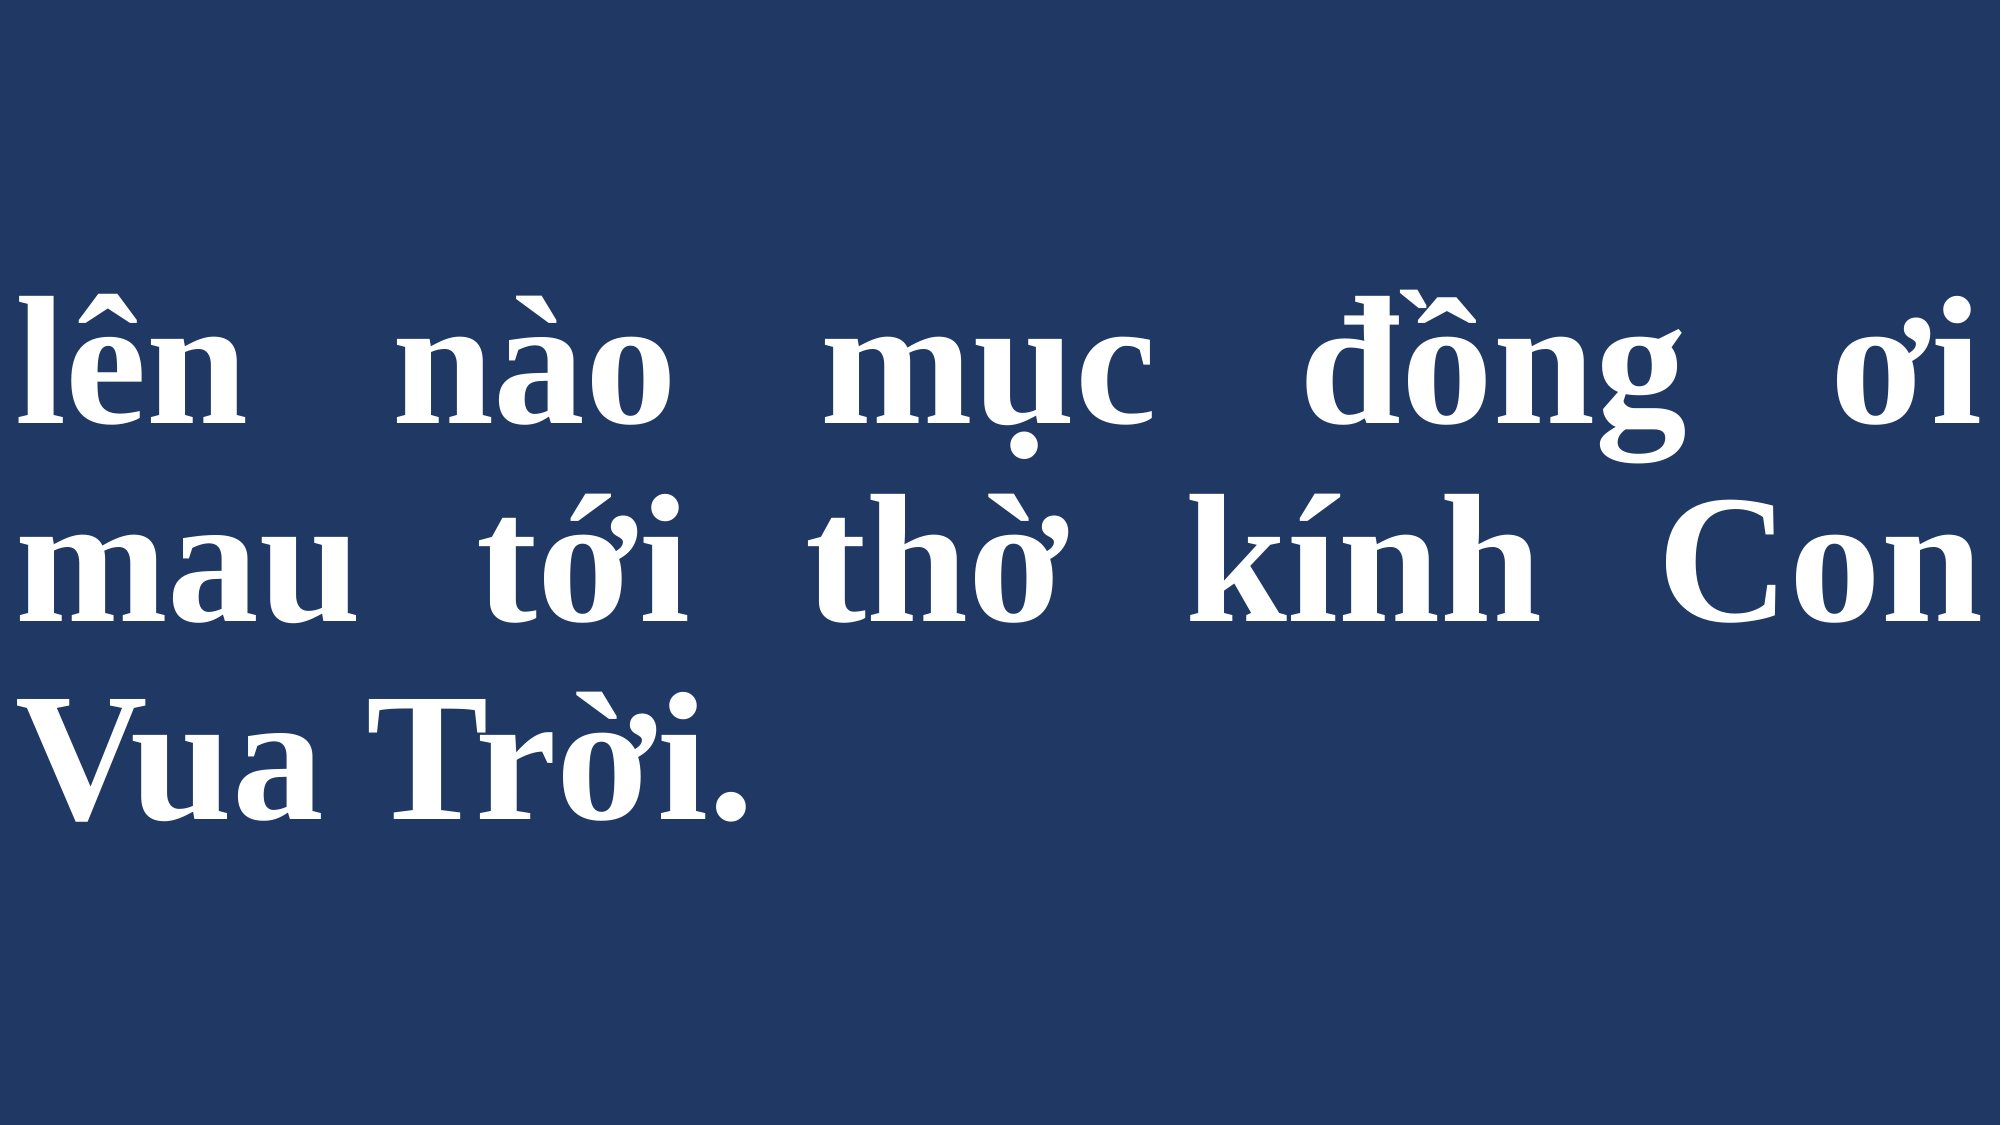

# lên nào mục đồng ơi mau tới thờ kính Con Vua Trời.